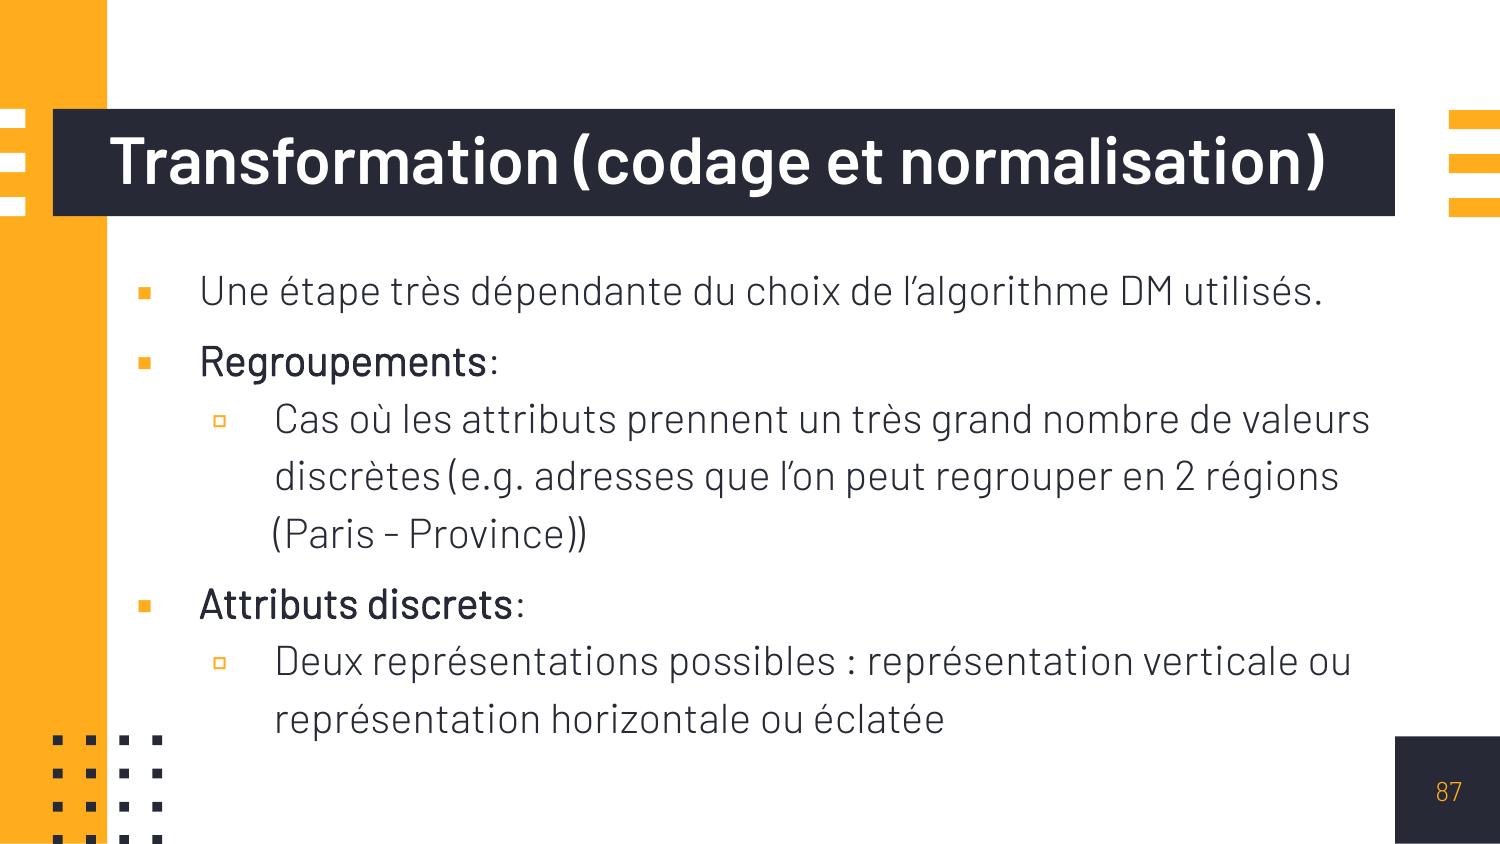

# Transformation (codage et normalisation)
Une étape très dépendante du choix de l’algorithme DM utilisés.
Regroupements:
Cas où les attributs prennent un très grand nombre de valeurs discrètes (e.g. adresses que l’on peut regrouper en 2 régions (Paris - Province))
Attributs discrets:
Deux représentations possibles : représentation verticale ou représentation horizontale ou éclatée
87